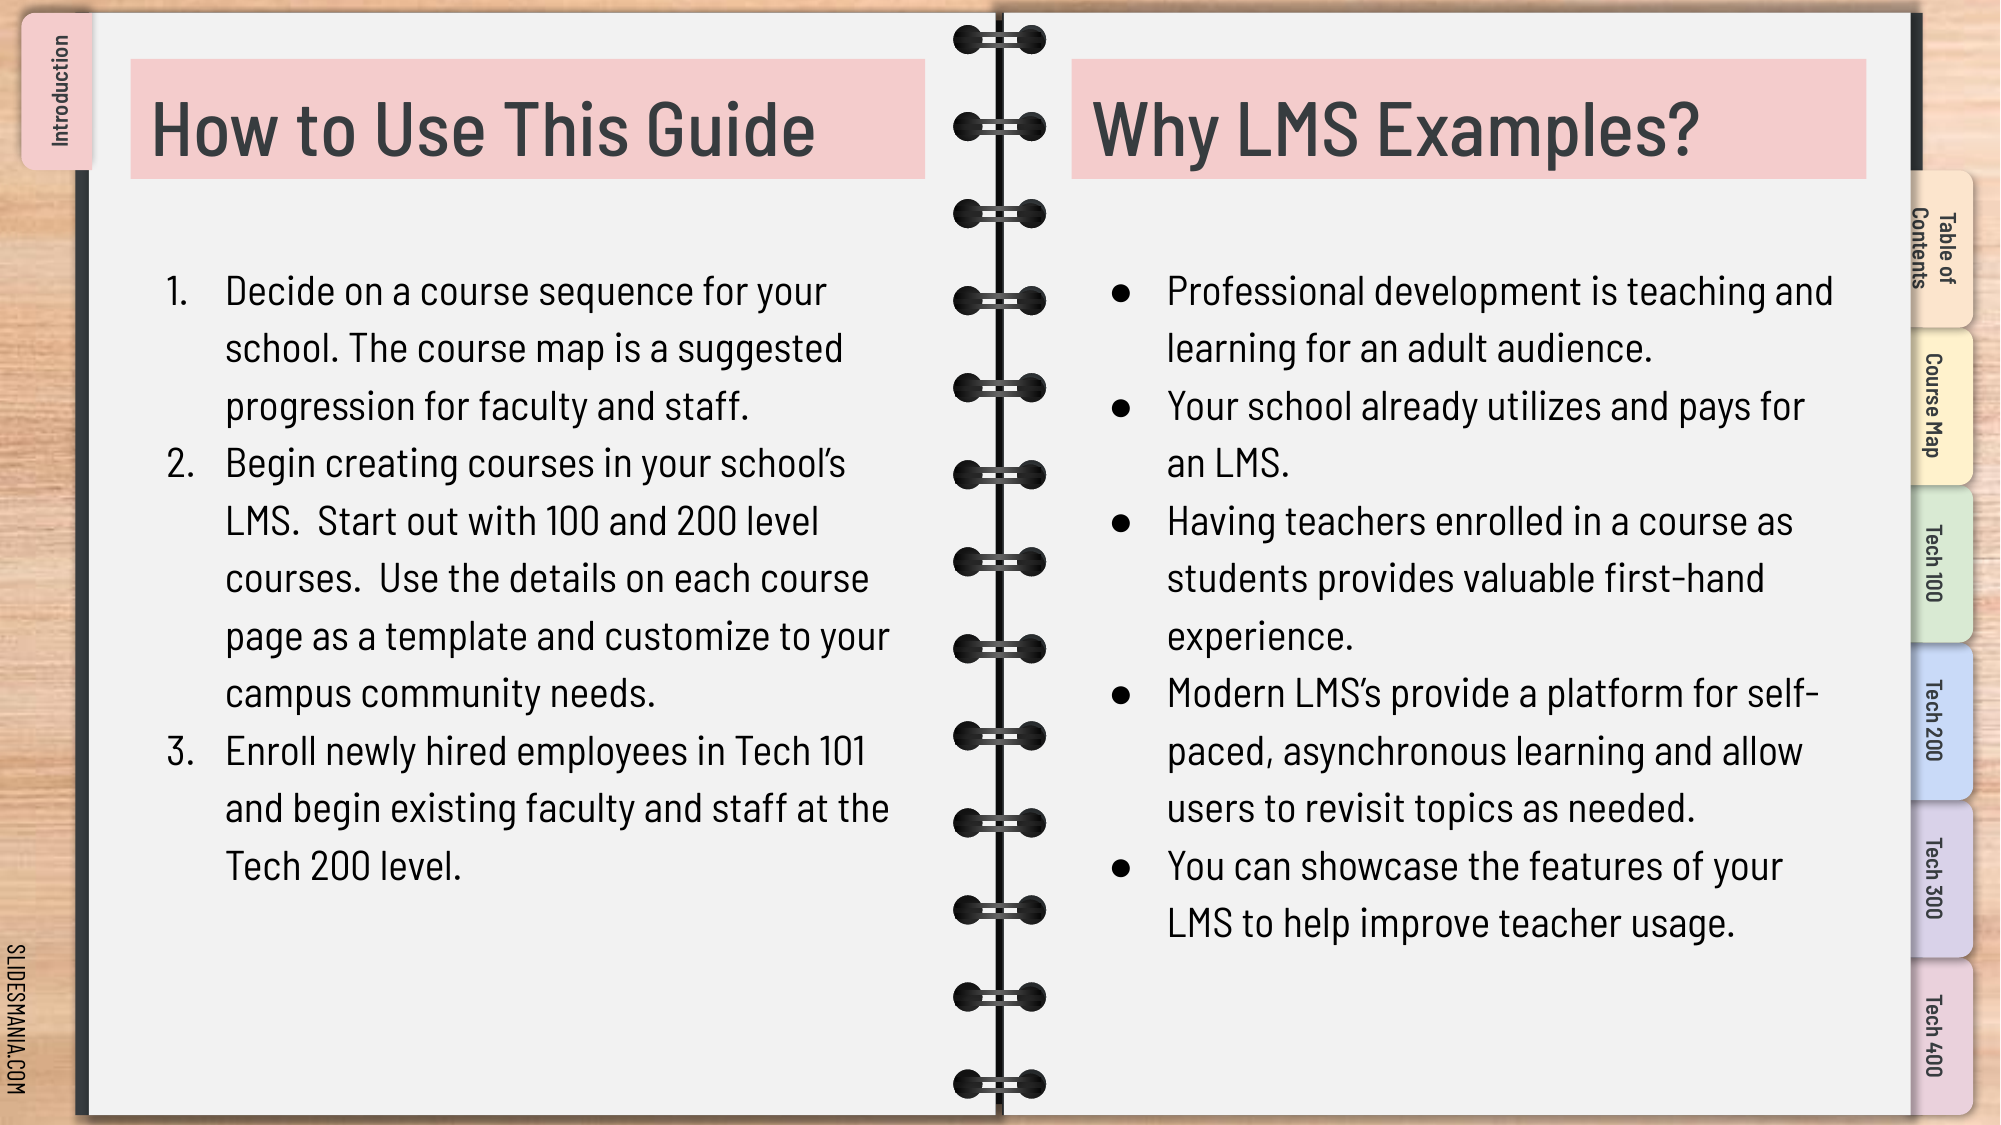

# How to Use This Guide
Why LMS Examples?

Decide on a course sequence for your school. The course map is a suggested progression for faculty and staff.
Begin creating courses in your school’s LMS.  Start out with 100 and 200 level courses.  Use the details on each course page as a template and customize to your campus community needs.
Enroll newly hired employees in Tech 101 and begin existing faculty and staff at the Tech 200 level.
Professional development is teaching and learning for an adult audience.
Your school already utilizes and pays for an LMS.
Having teachers enrolled in a course as students provides valuable first-hand experience.
Modern LMS’s provide a platform for self-paced, asynchronous learning and allow users to revisit topics as needed.
You can showcase the features of your LMS to help improve teacher usage.